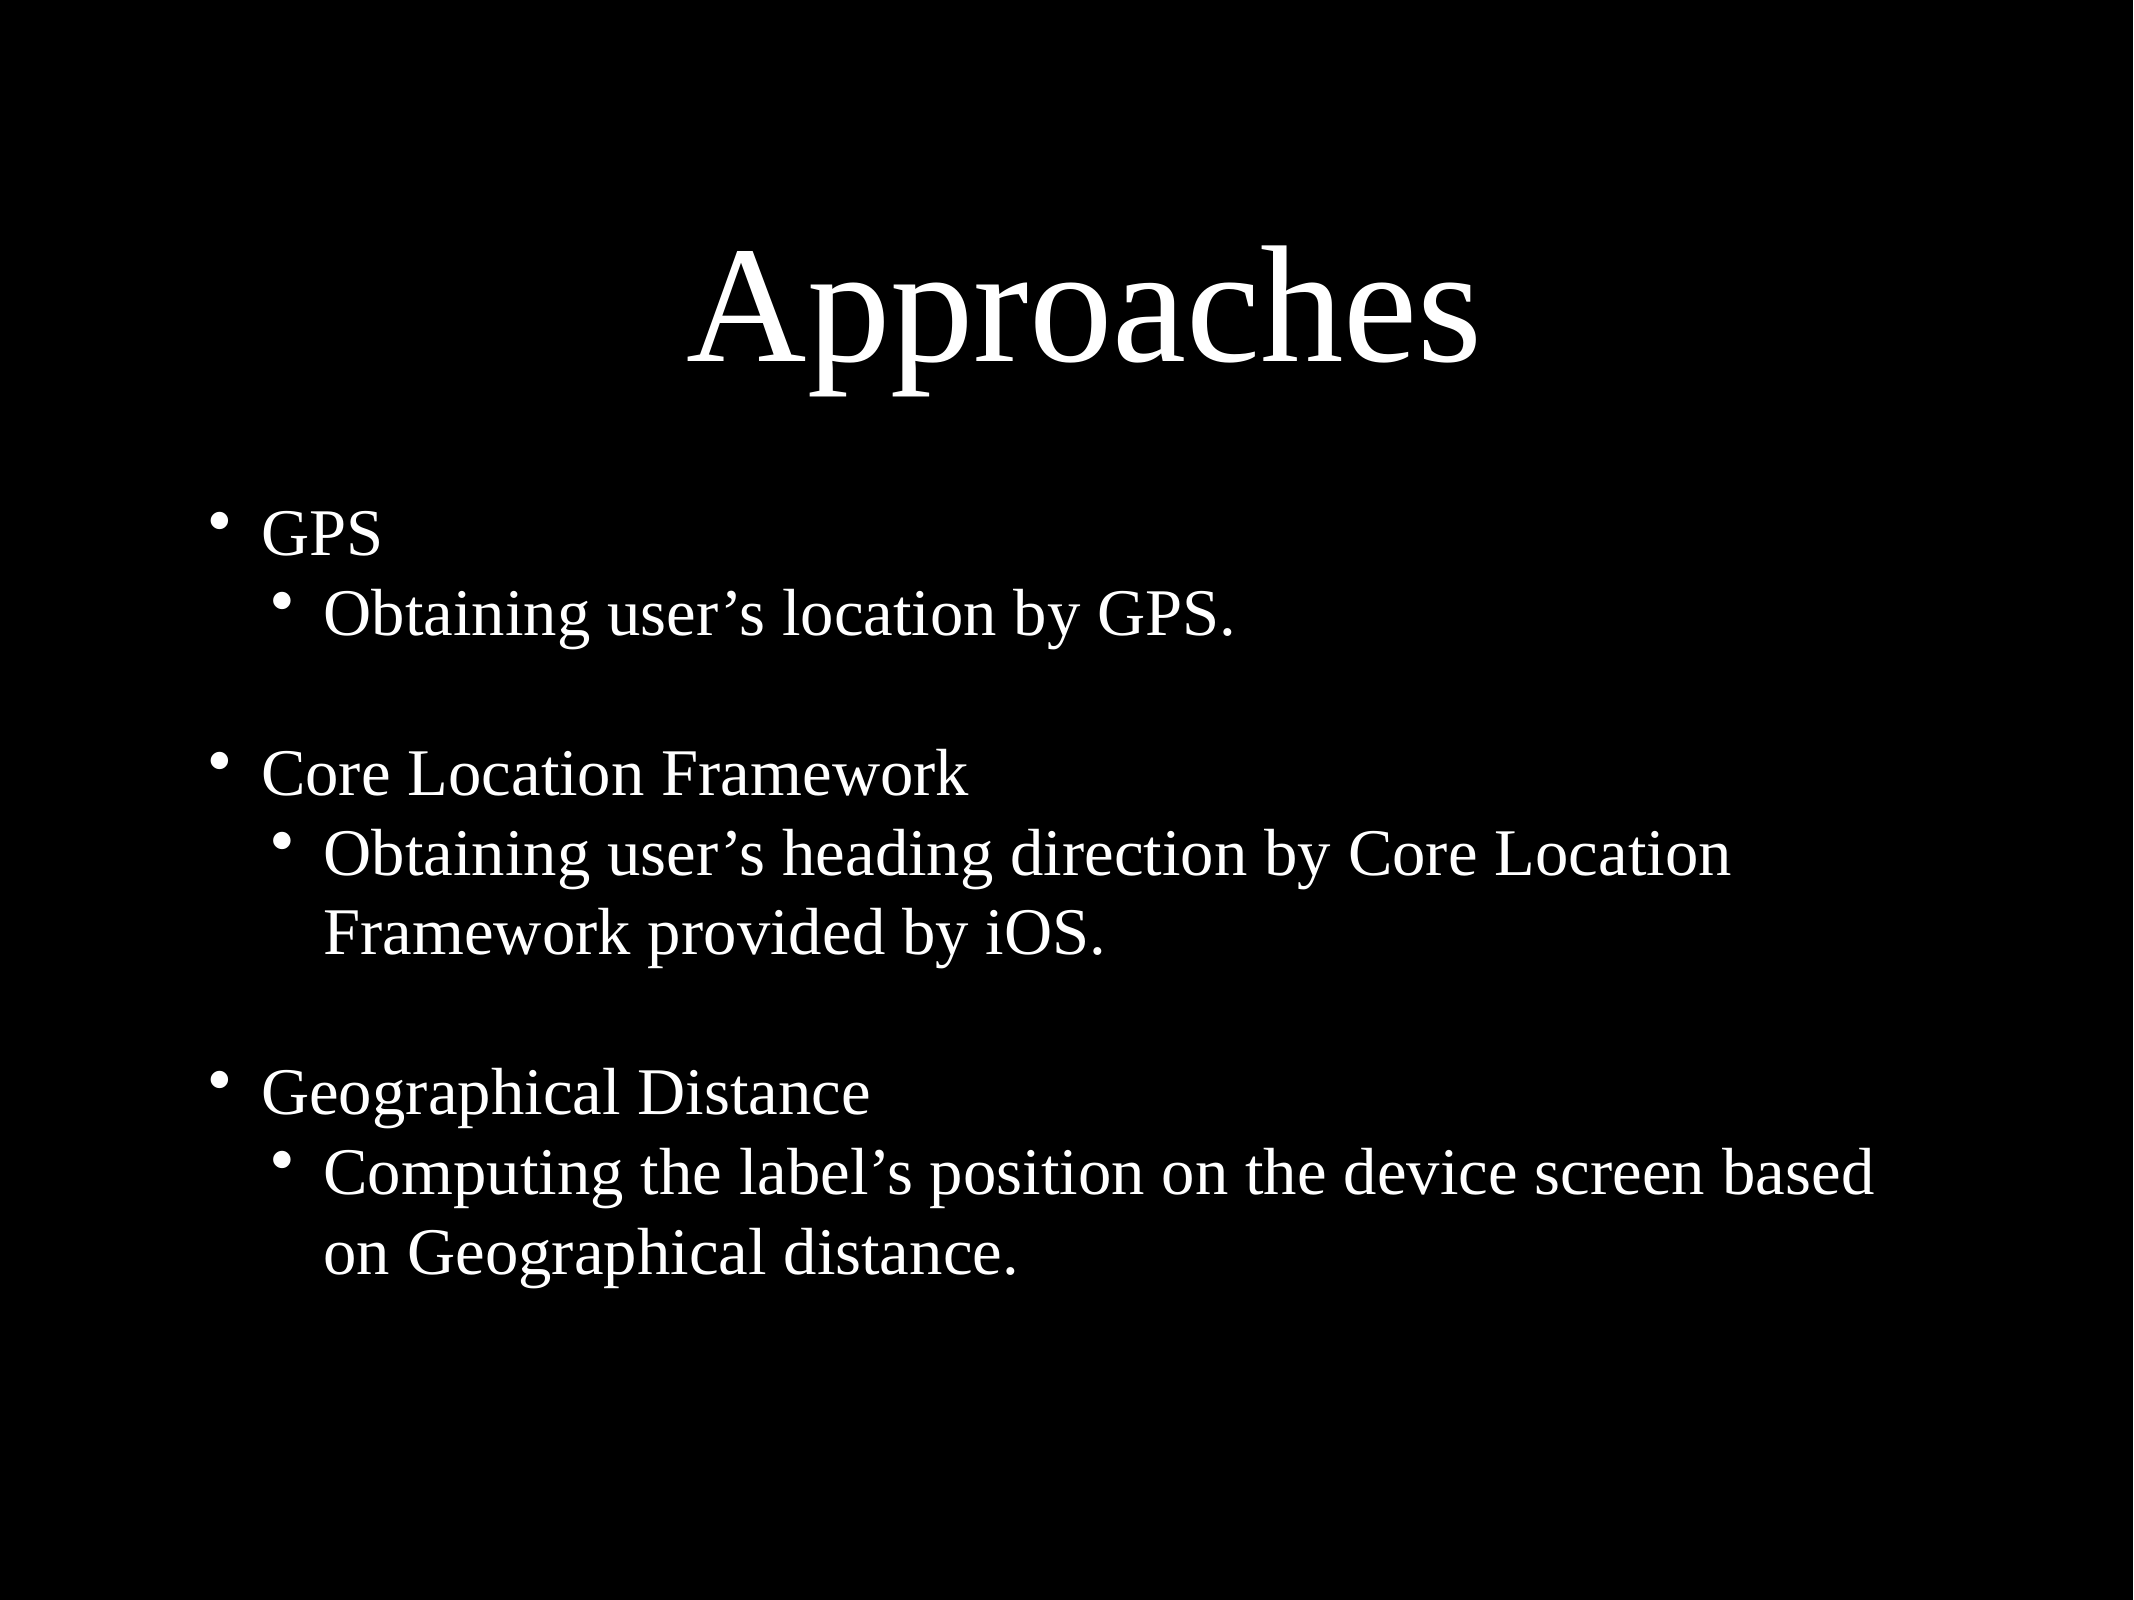

# Approaches
GPS
Obtaining user’s location by GPS.

Core Location Framework
Obtaining user’s heading direction by Core Location Framework provided by iOS.

Geographical Distance
Computing the label’s position on the device screen based on Geographical distance.